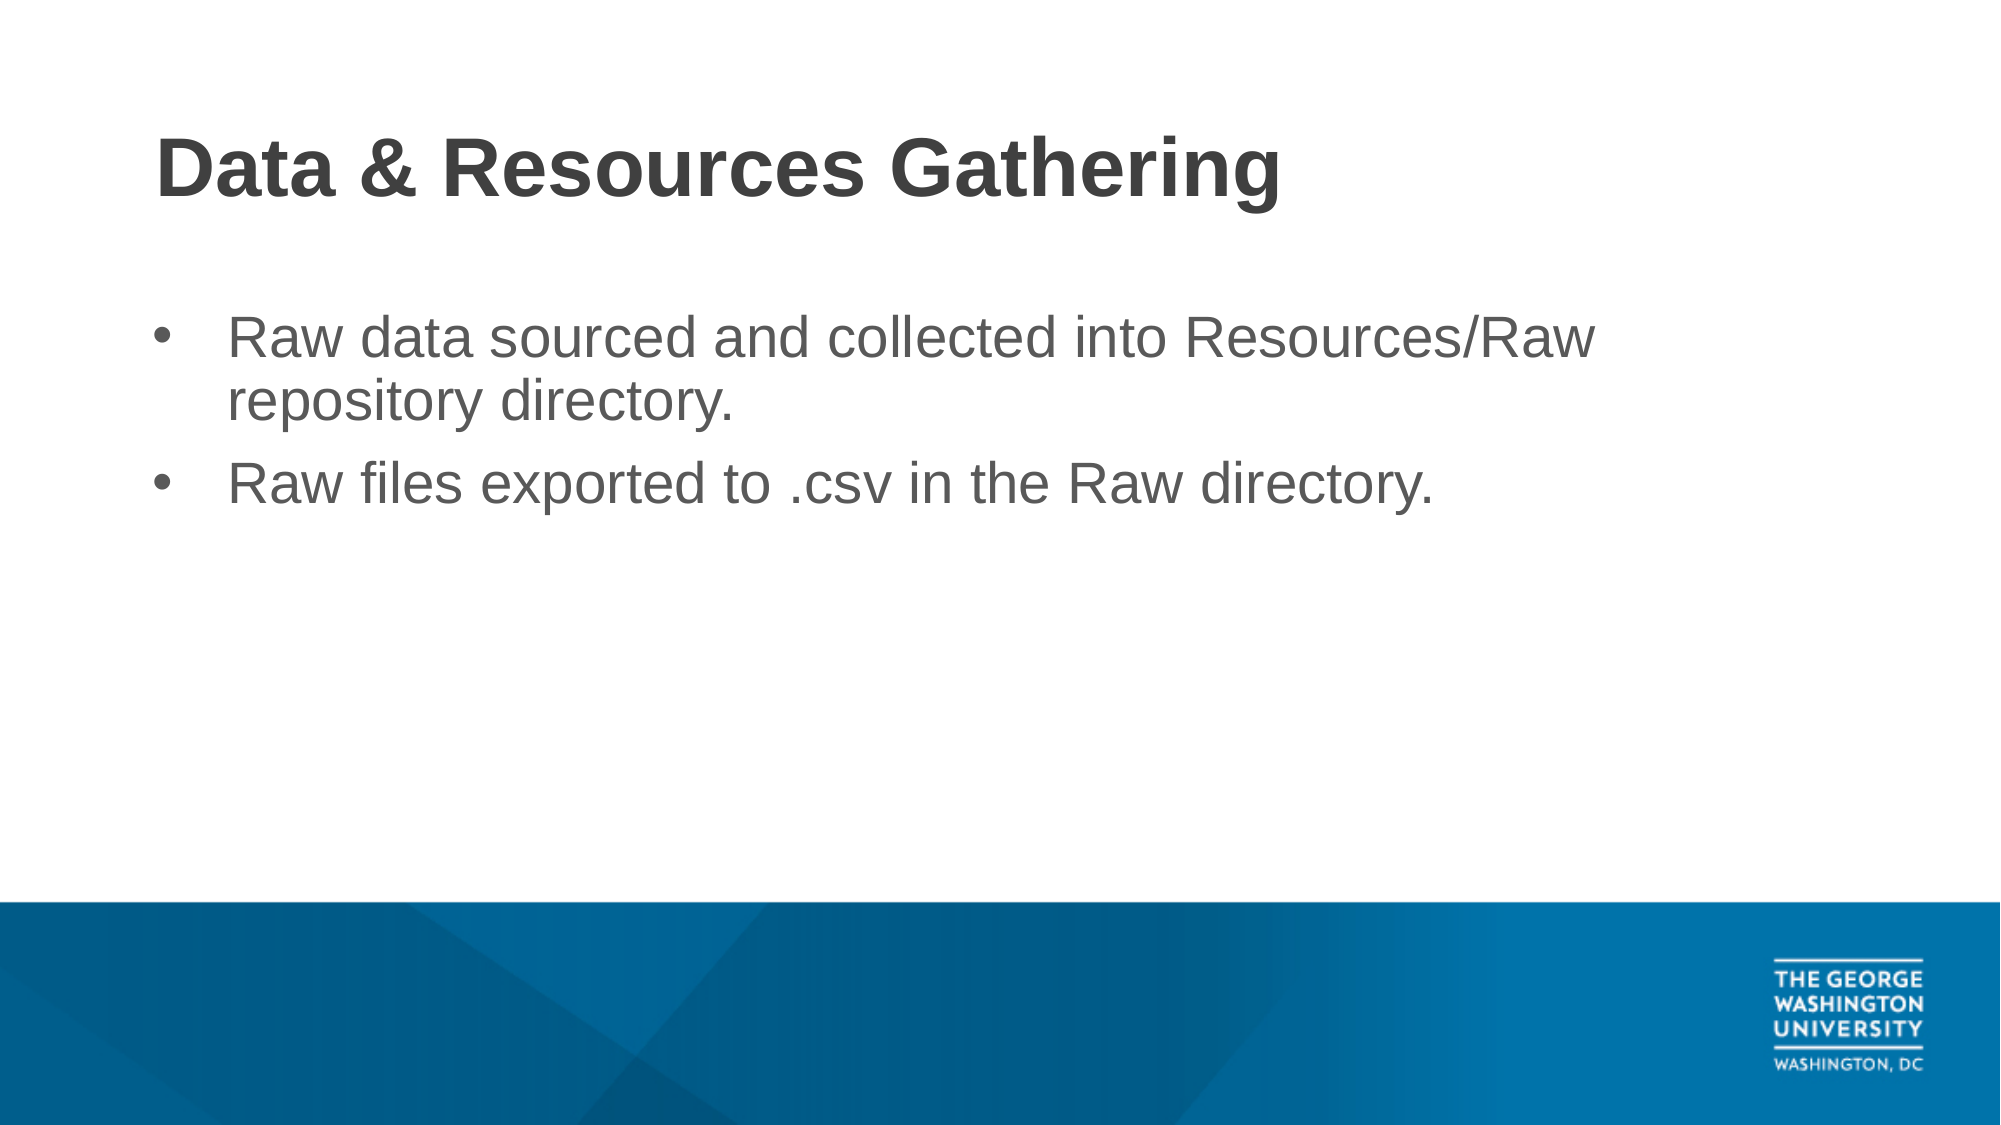

# Data & Resources Gathering
Raw data sourced and collected into Resources/Raw repository directory.
Raw files exported to .csv in the Raw directory.